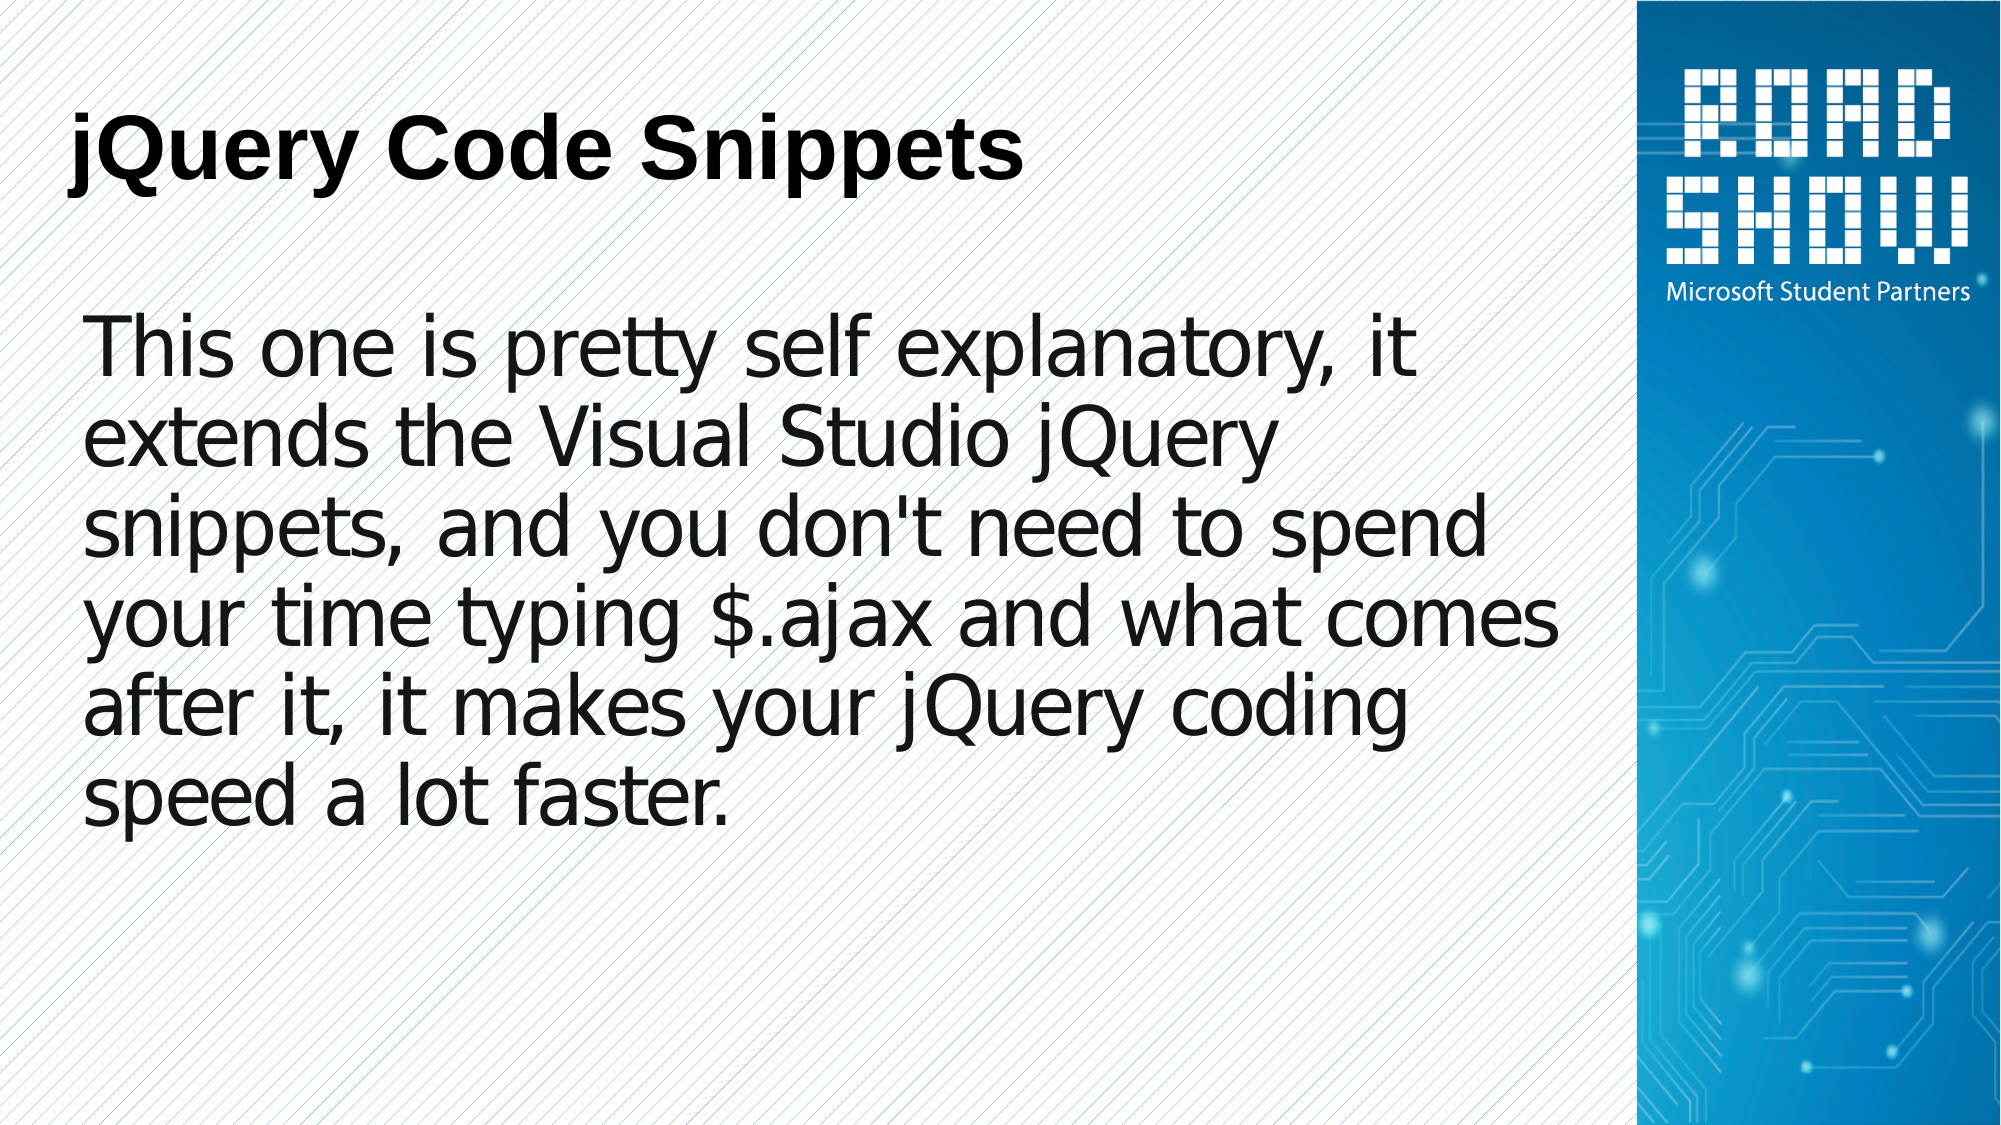

# jQuery Code Snippets
This one is pretty self explanatory, it extends the Visual Studio jQuery snippets, and you don't need to spend your time typing $.ajax and what comes after it, it makes your jQuery coding speed a lot faster.